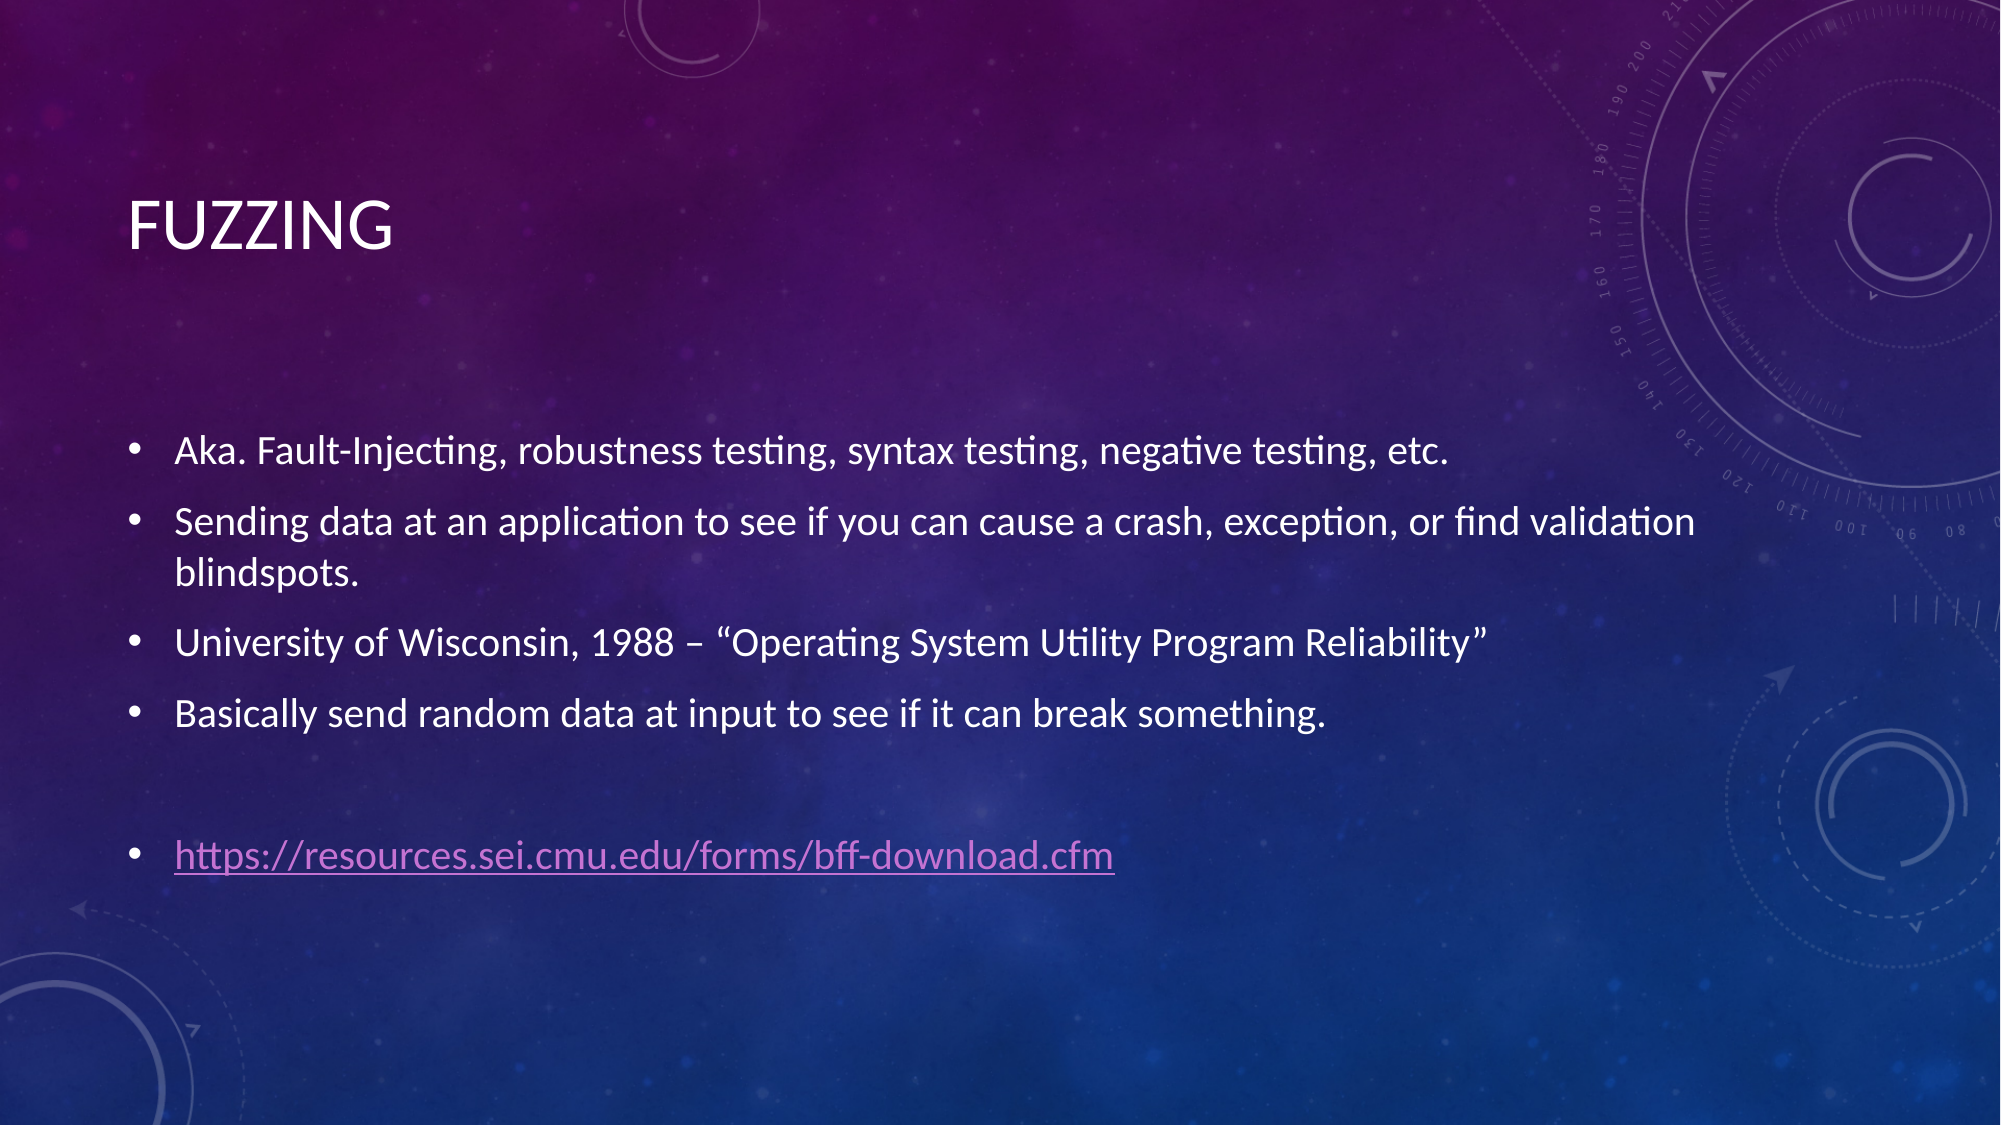

# Fuzzing
Aka. Fault-Injecting, robustness testing, syntax testing, negative testing, etc.
Sending data at an application to see if you can cause a crash, exception, or find validation blindspots.
University of Wisconsin, 1988 – “Operating System Utility Program Reliability”
Basically send random data at input to see if it can break something.

https://resources.sei.cmu.edu/forms/bff-download.cfm